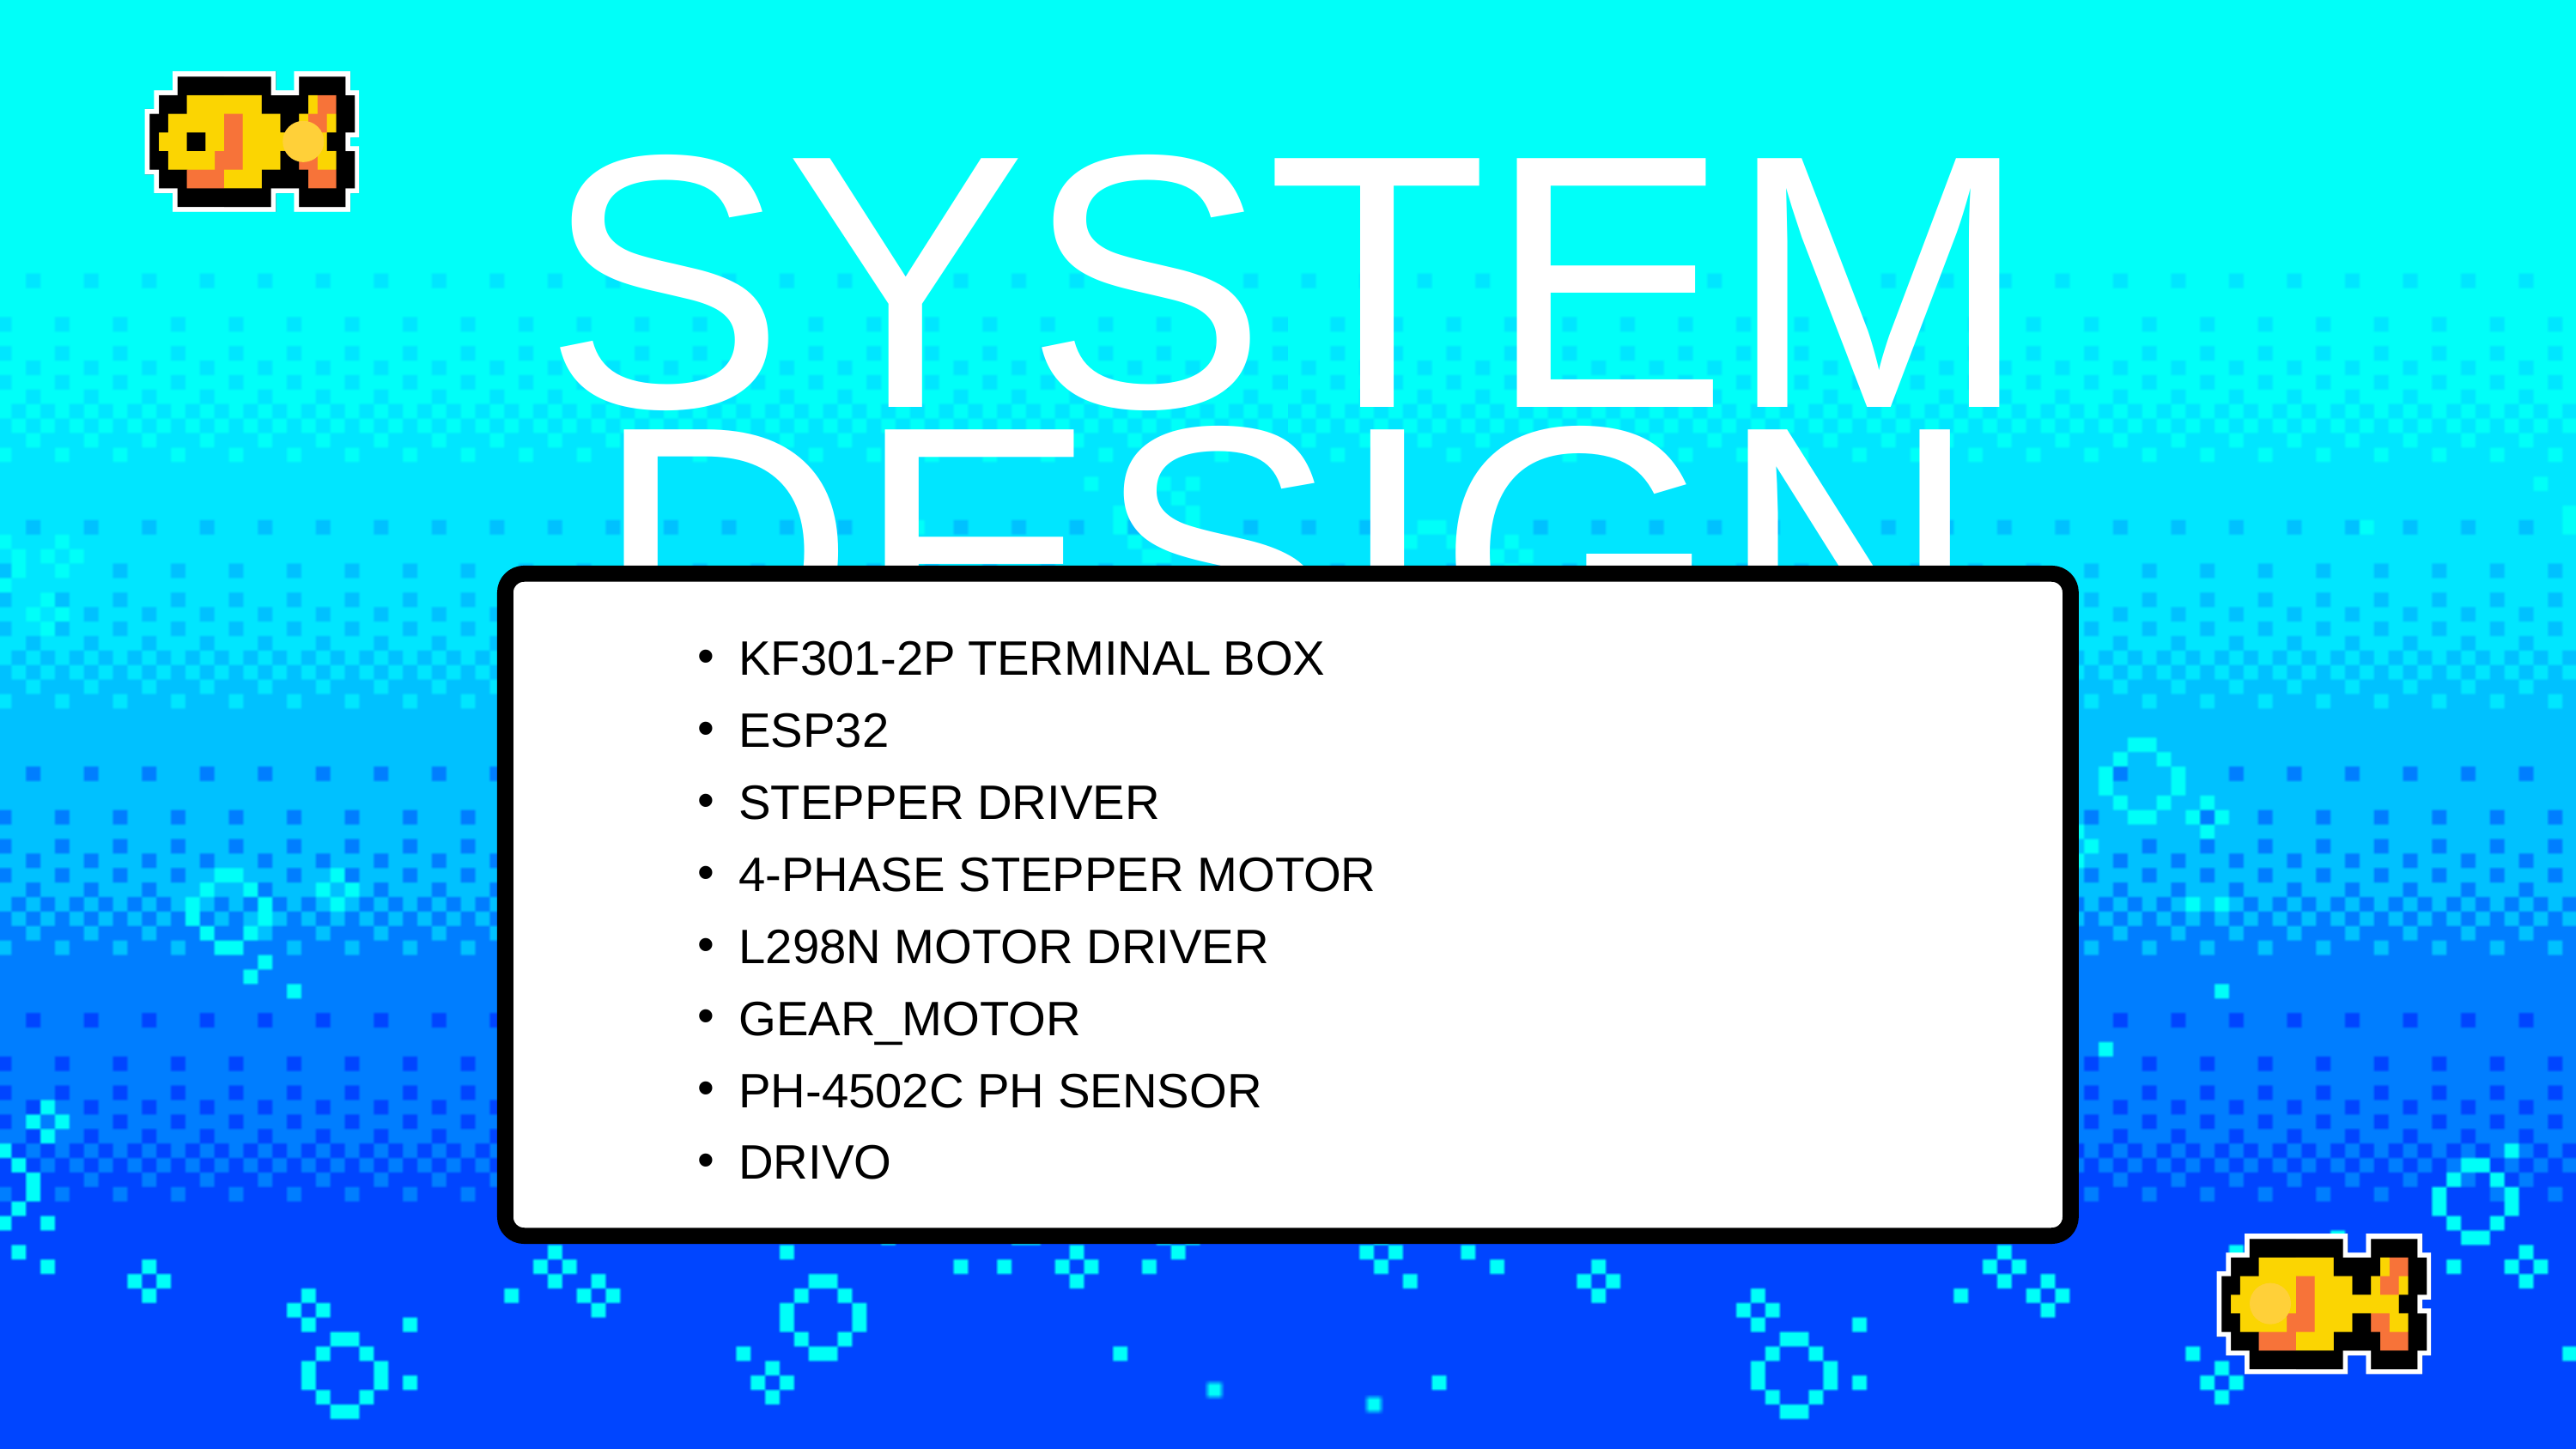

SYSTEM DESIGN

KF301-2P TERMINAL BOX
ESP32
STEPPER DRIVER
4-PHASE STEPPER MOTOR
L298N MOTOR DRIVER
GEAR_MOTOR
PH-4502C PH SENSOR
DRIVO